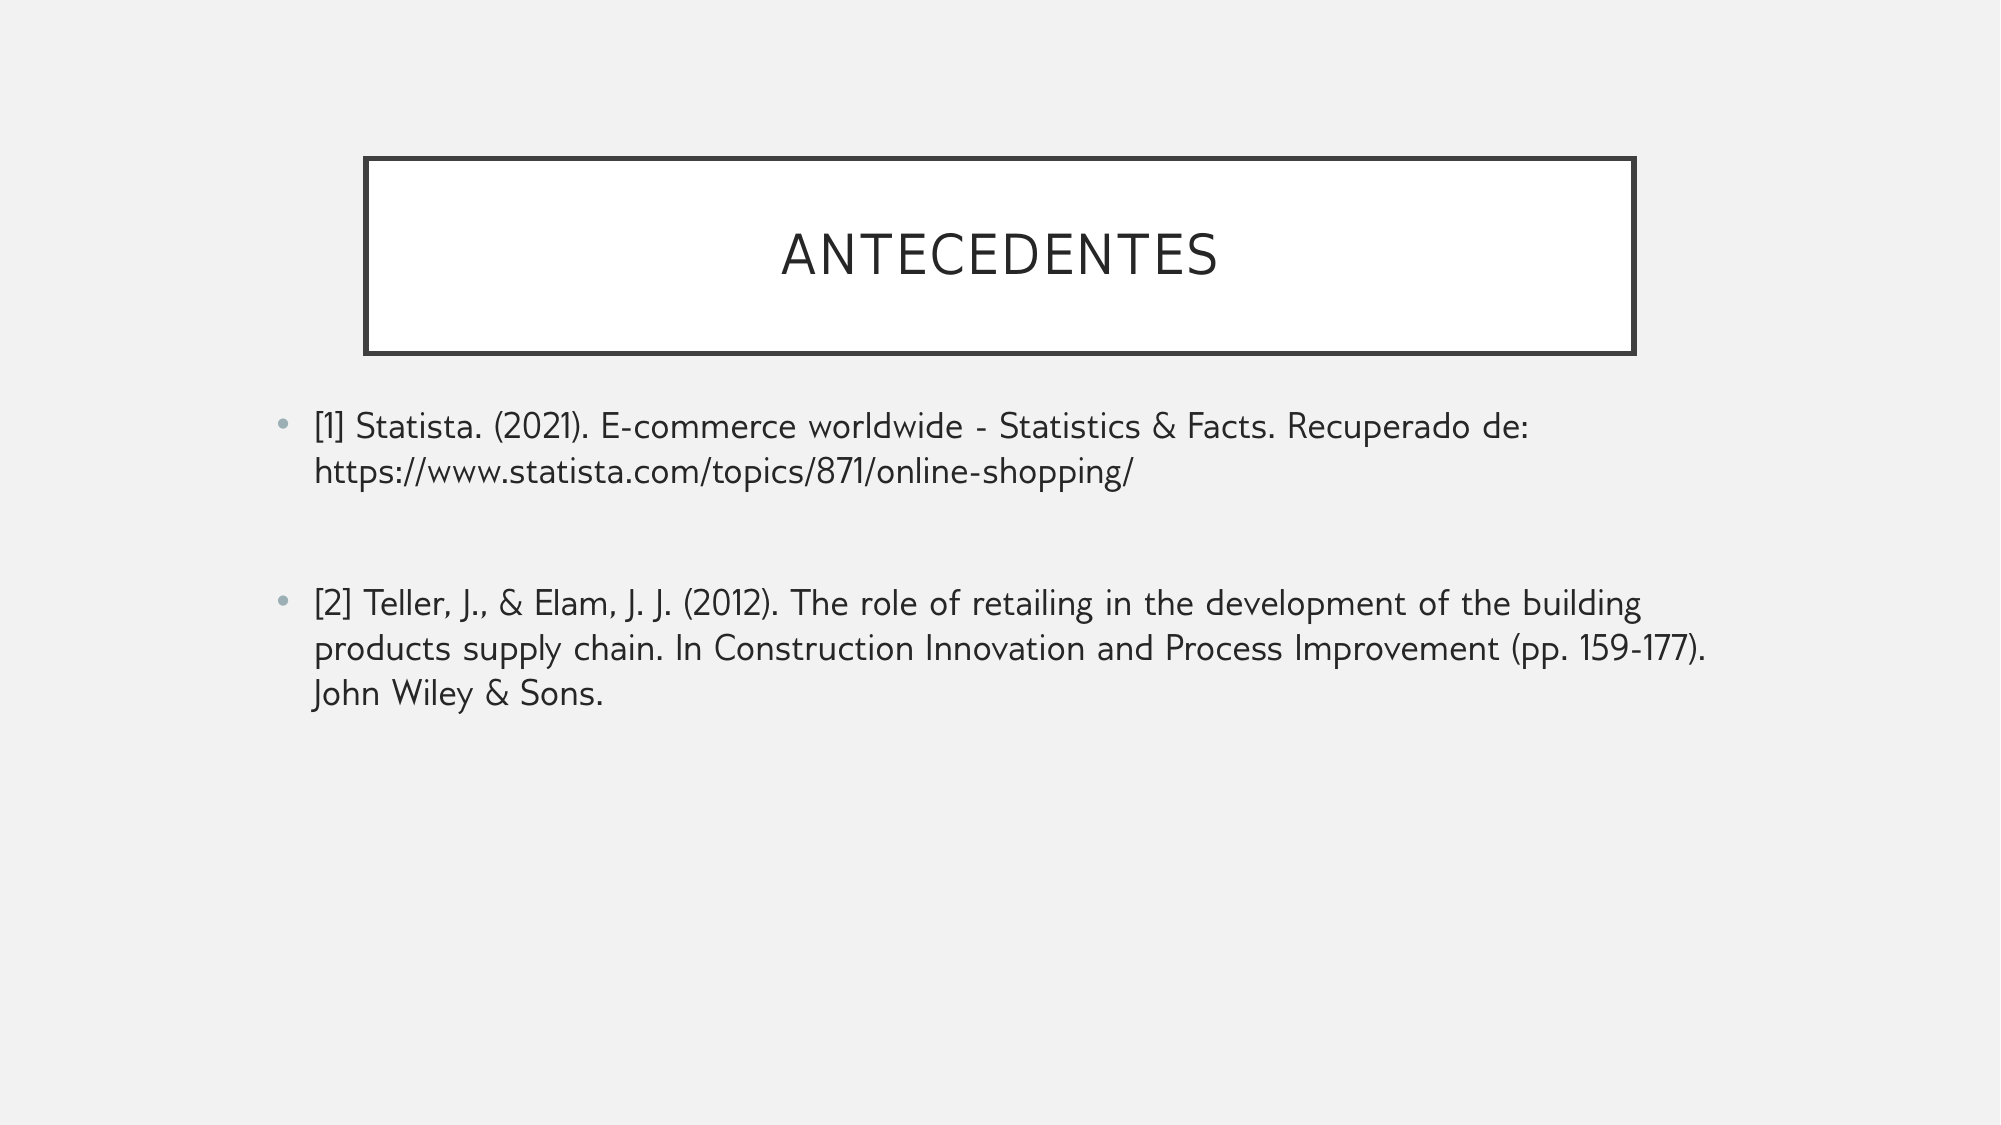

# Antecedentes
[1] Statista. (2021). E-commerce worldwide - Statistics & Facts. Recuperado de: https://www.statista.com/topics/871/online-shopping/

[2] Teller, J., & Elam, J. J. (2012). The role of retailing in the development of the building products supply chain. In Construction Innovation and Process Improvement (pp. 159-177). John Wiley & Sons.